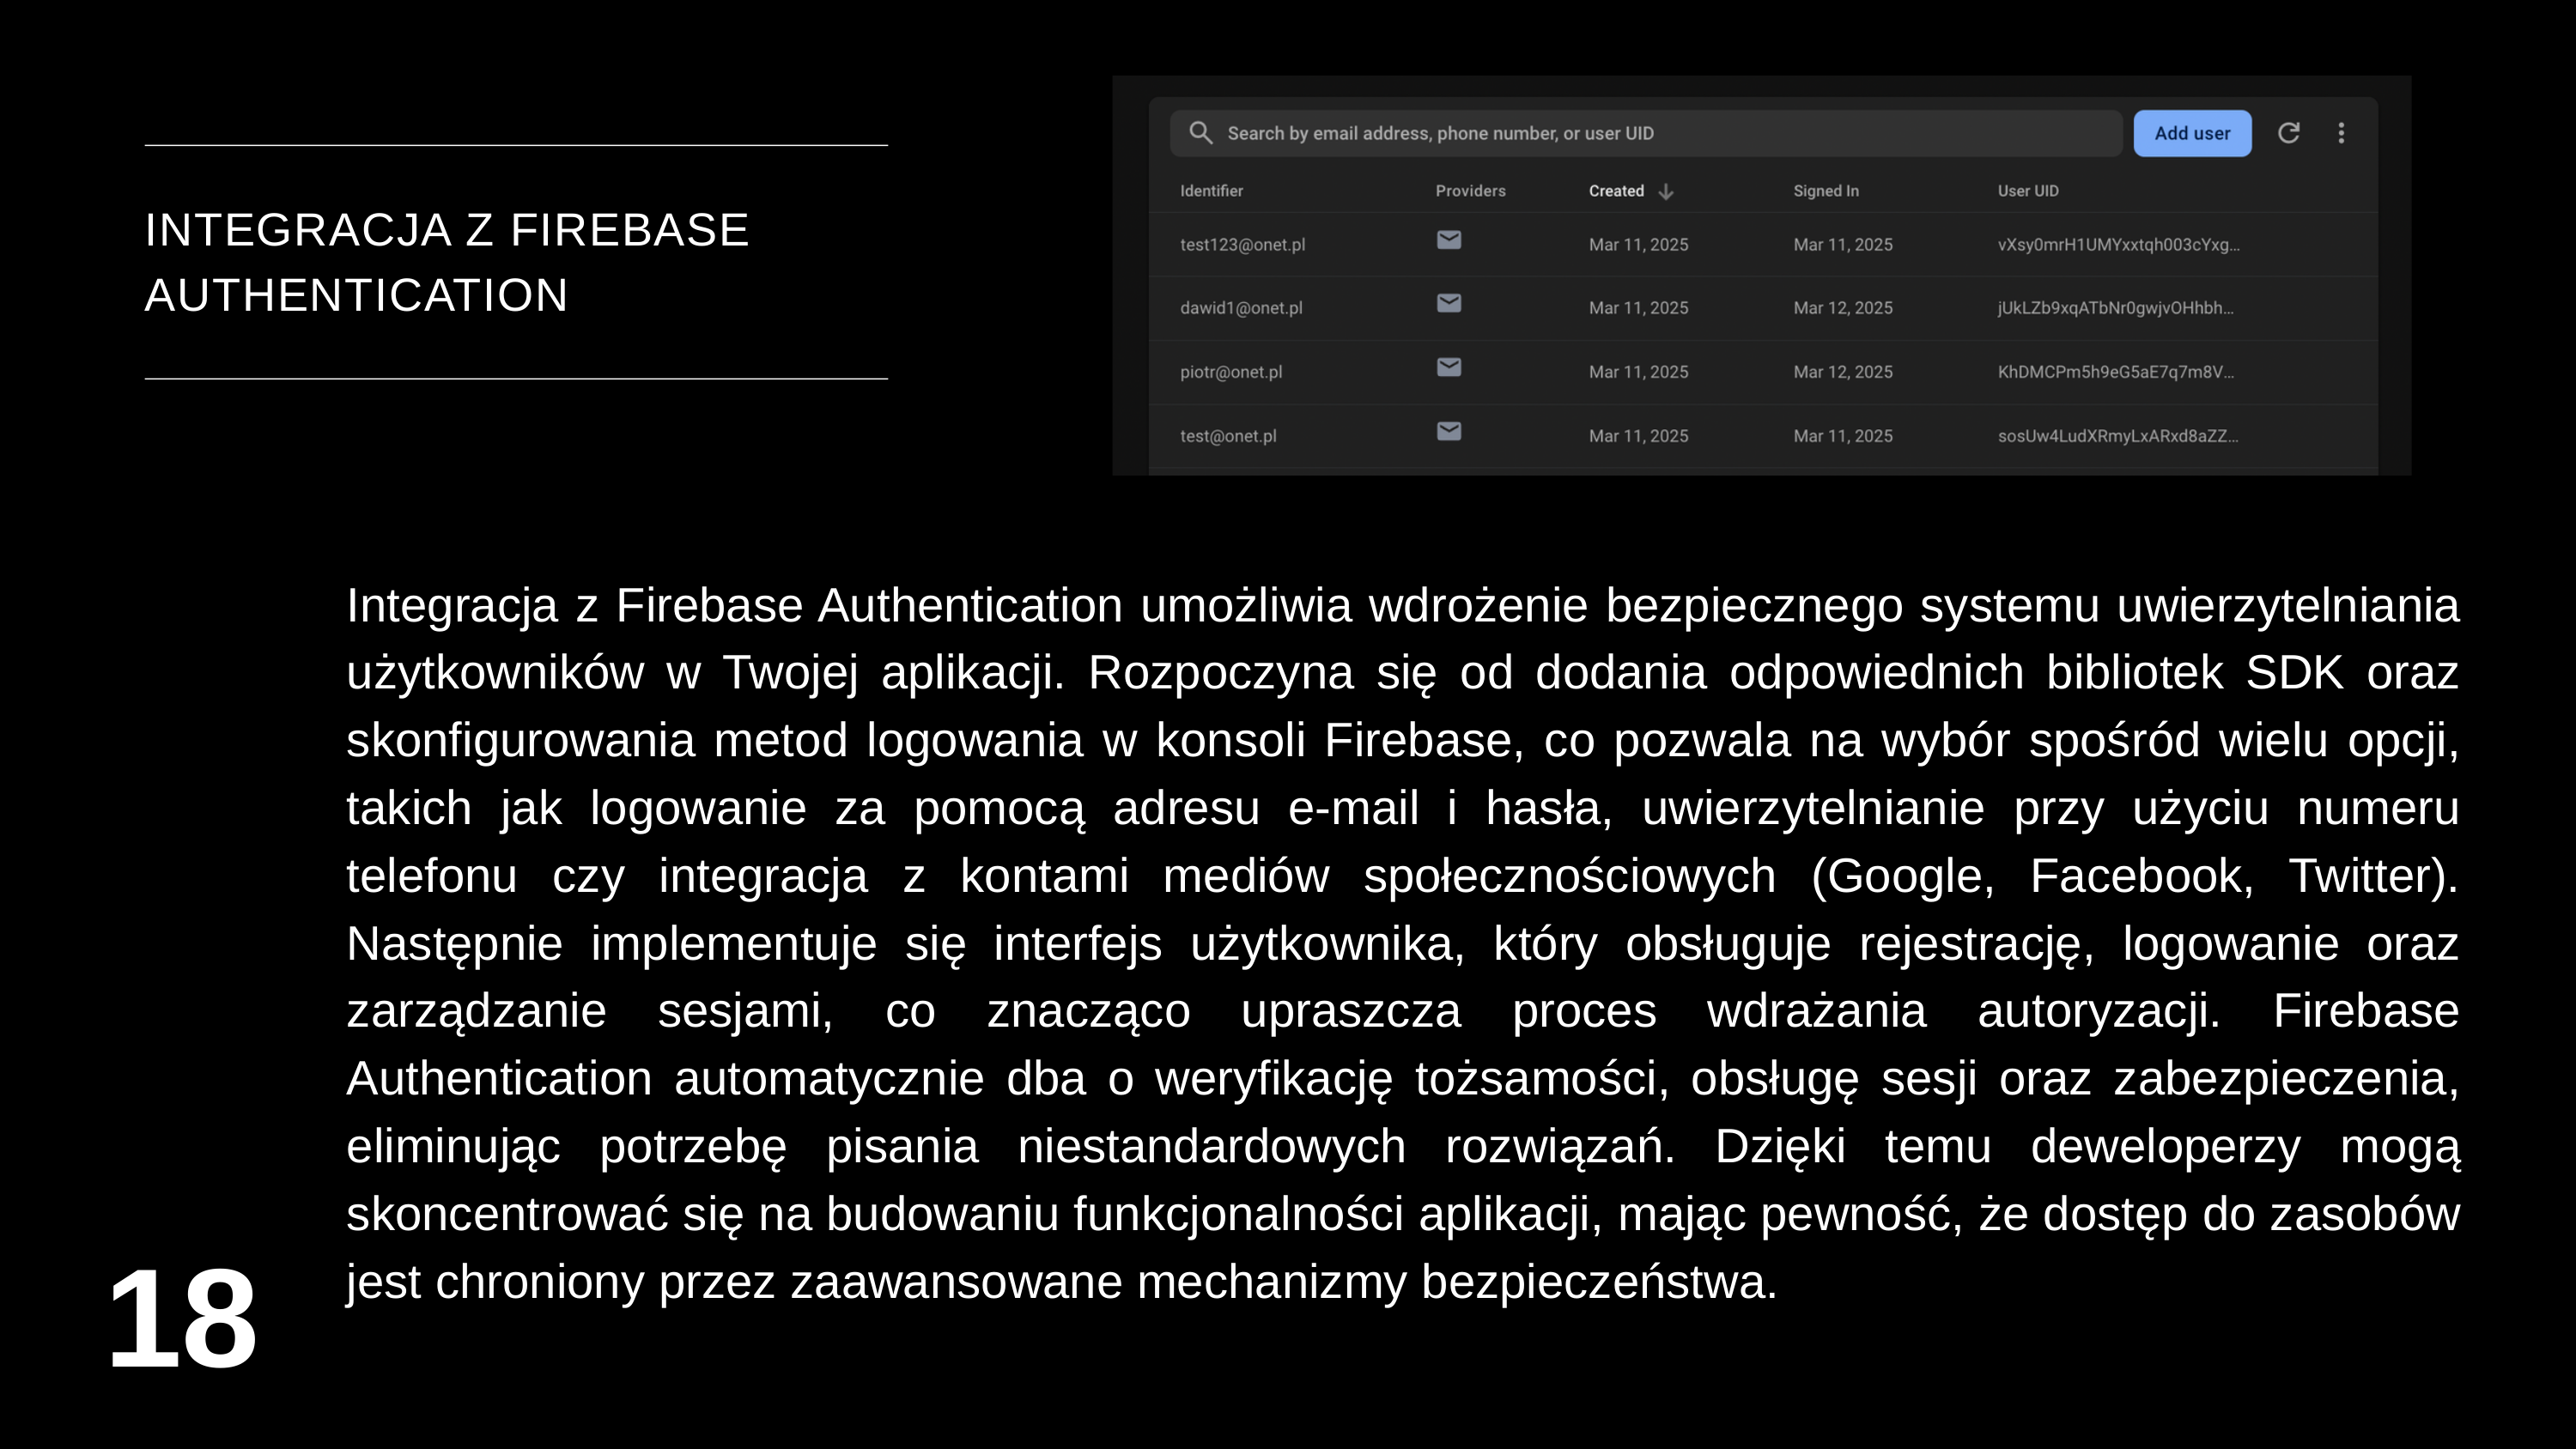

INTEGRACJA Z FIREBASE AUTHENTICATION

Integracja z Firebase Authentication umożliwia wdrożenie bezpiecznego systemu uwierzytelniania użytkowników w Twojej aplikacji. Rozpoczyna się od dodania odpowiednich bibliotek SDK oraz skonfigurowania metod logowania w konsoli Firebase, co pozwala na wybór spośród wielu opcji, takich jak logowanie za pomocą adresu e-mail i hasła, uwierzytelnianie przy użyciu numeru telefonu czy integracja z kontami mediów społecznościowych (Google, Facebook, Twitter). Następnie implementuje się interfejs użytkownika, który obsługuje rejestrację, logowanie oraz zarządzanie sesjami, co znacząco upraszcza proces wdrażania autoryzacji. Firebase Authentication automatycznie dba o weryfikację tożsamości, obsługę sesji oraz zabezpieczenia, eliminując potrzebę pisania niestandardowych rozwiązań. Dzięki temu deweloperzy mogą skoncentrować się na budowaniu funkcjonalności aplikacji, mając pewność, że dostęp do zasobów jest chroniony przez zaawansowane mechanizmy bezpieczeństwa.
18